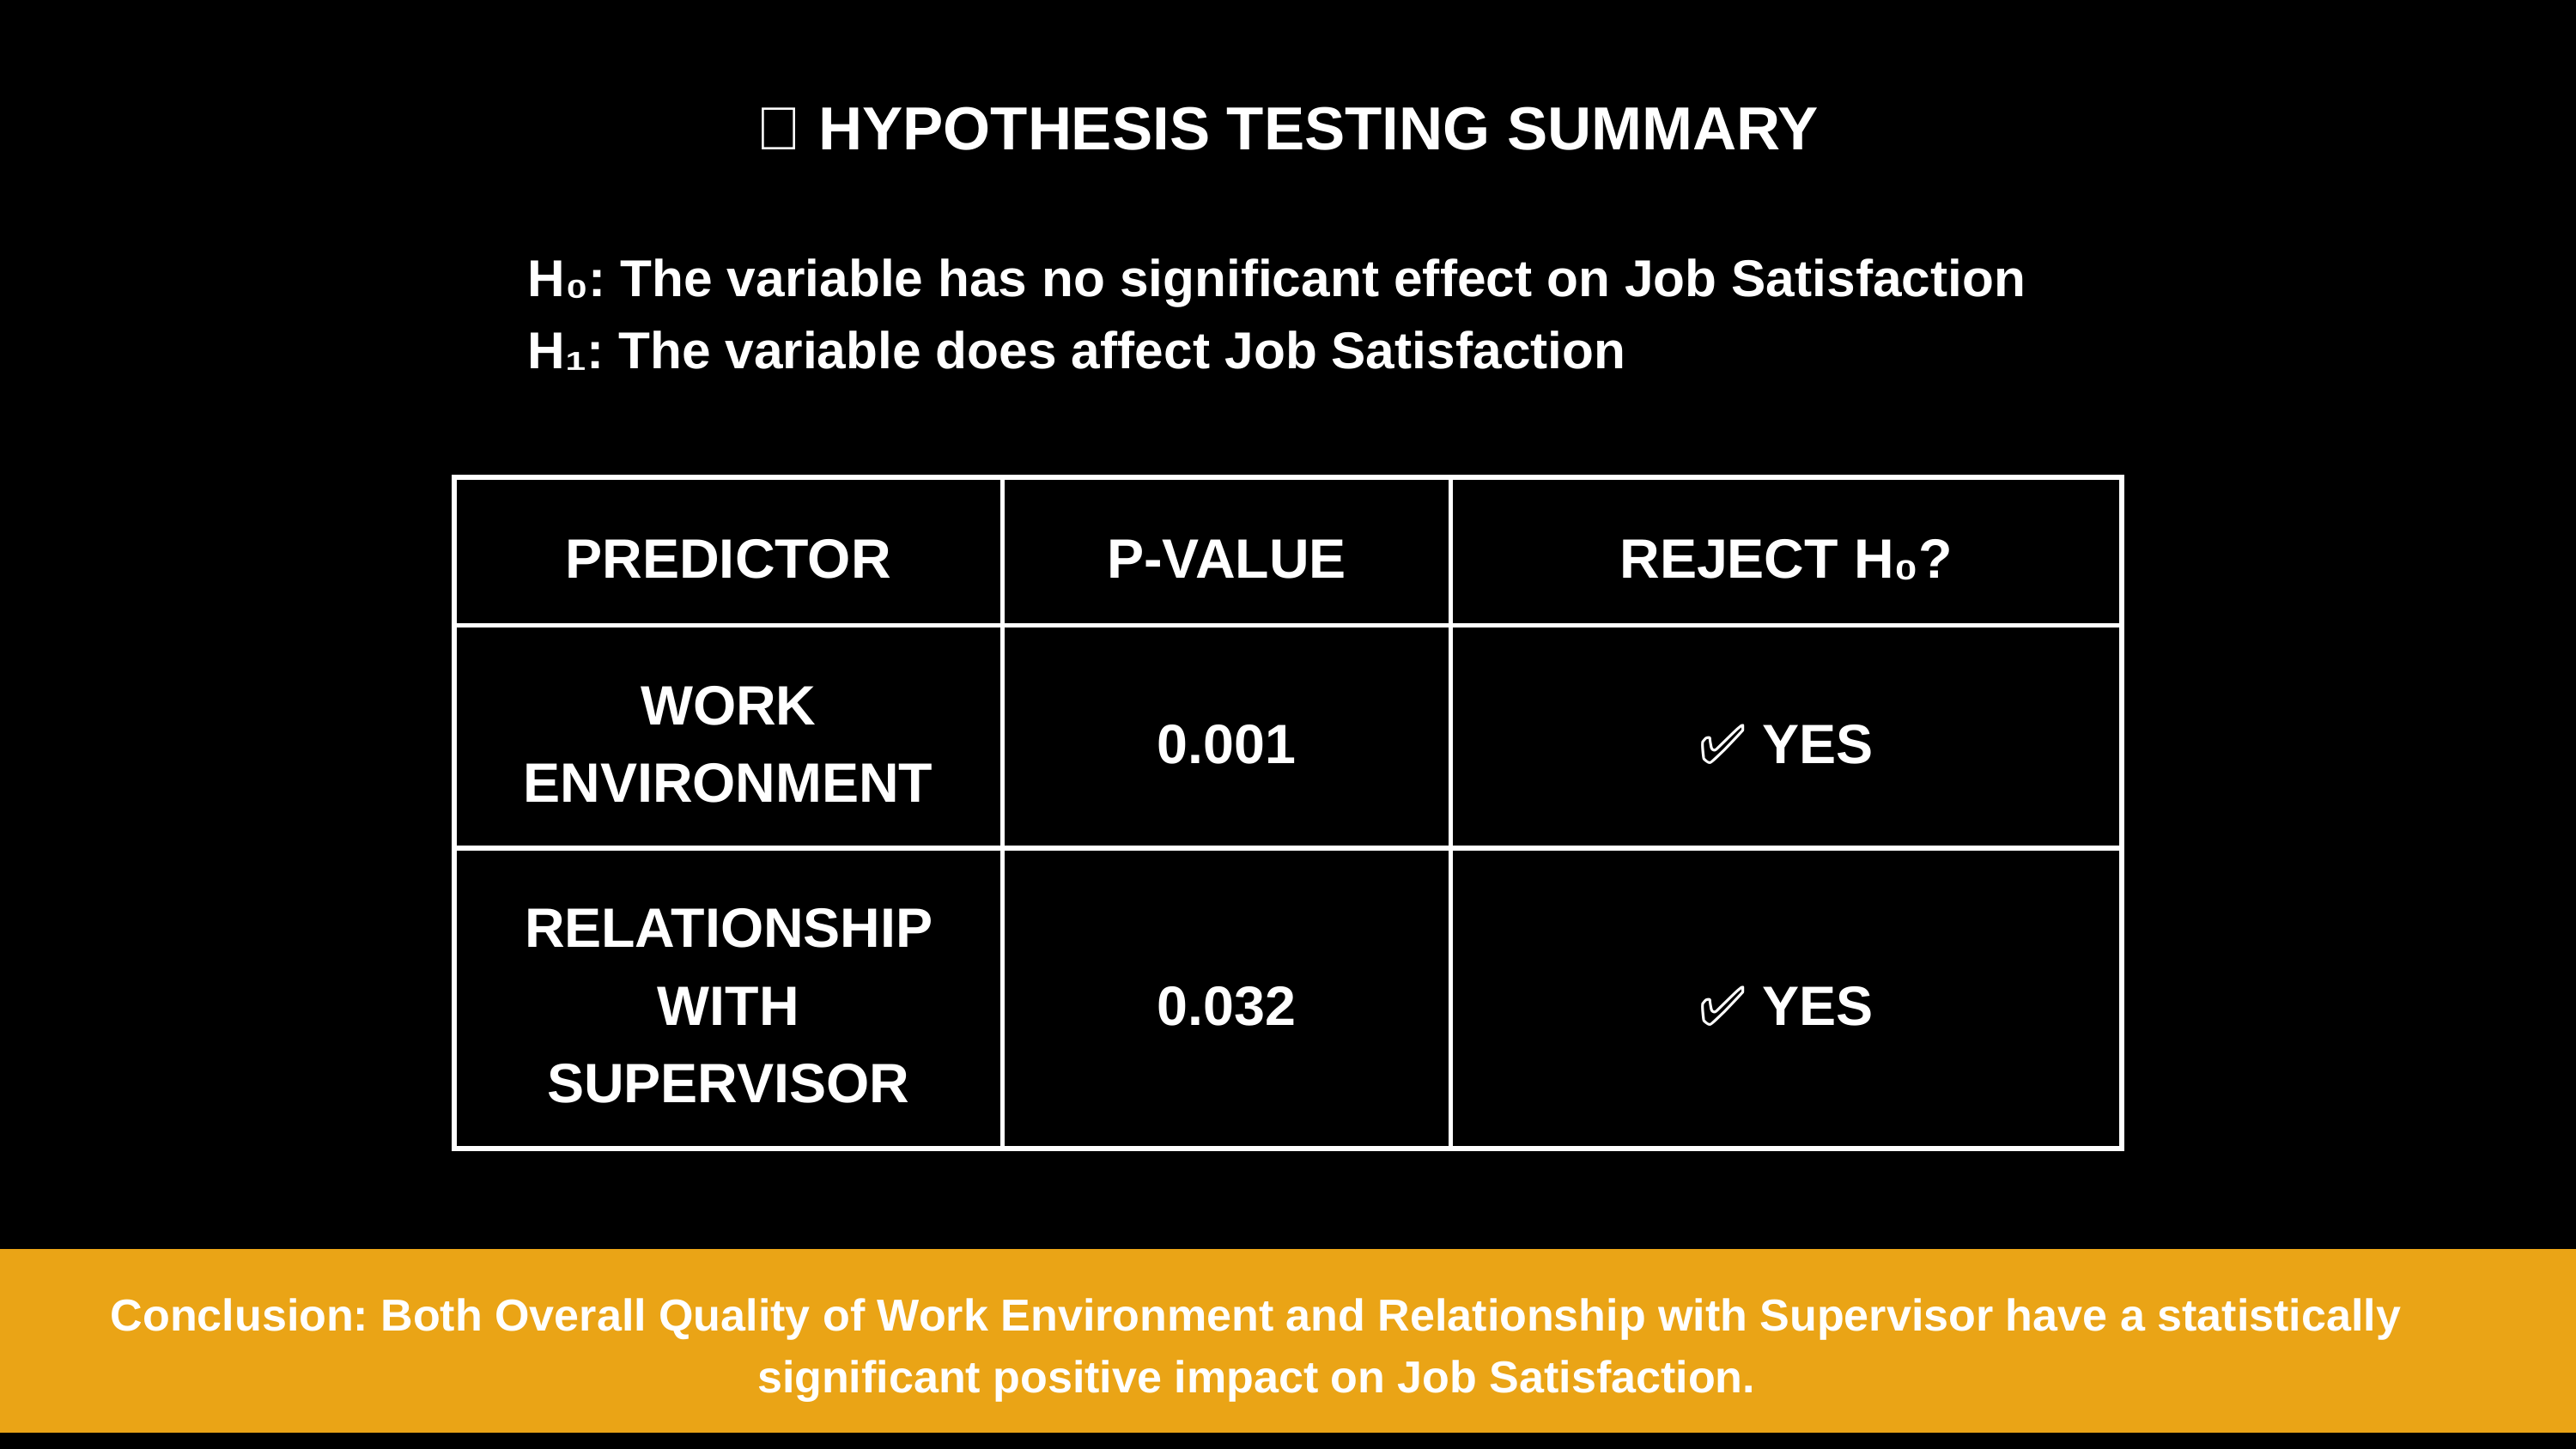

🧪 HYPOTHESIS TESTING SUMMARY

H₀: The variable has no significant effect on Job Satisfaction
H₁: The variable does affect Job Satisfaction
| PREDICTOR | P-VALUE | REJECT H₀? |
| --- | --- | --- |
| WORK ENVIRONMENT | 0.001 | ✅ YES |
| RELATIONSHIP WITH SUPERVISOR | 0.032 | ✅ YES |

Conclusion: Both Overall Quality of Work Environment and Relationship with Supervisor have a statistically significant positive impact on Job Satisfaction.